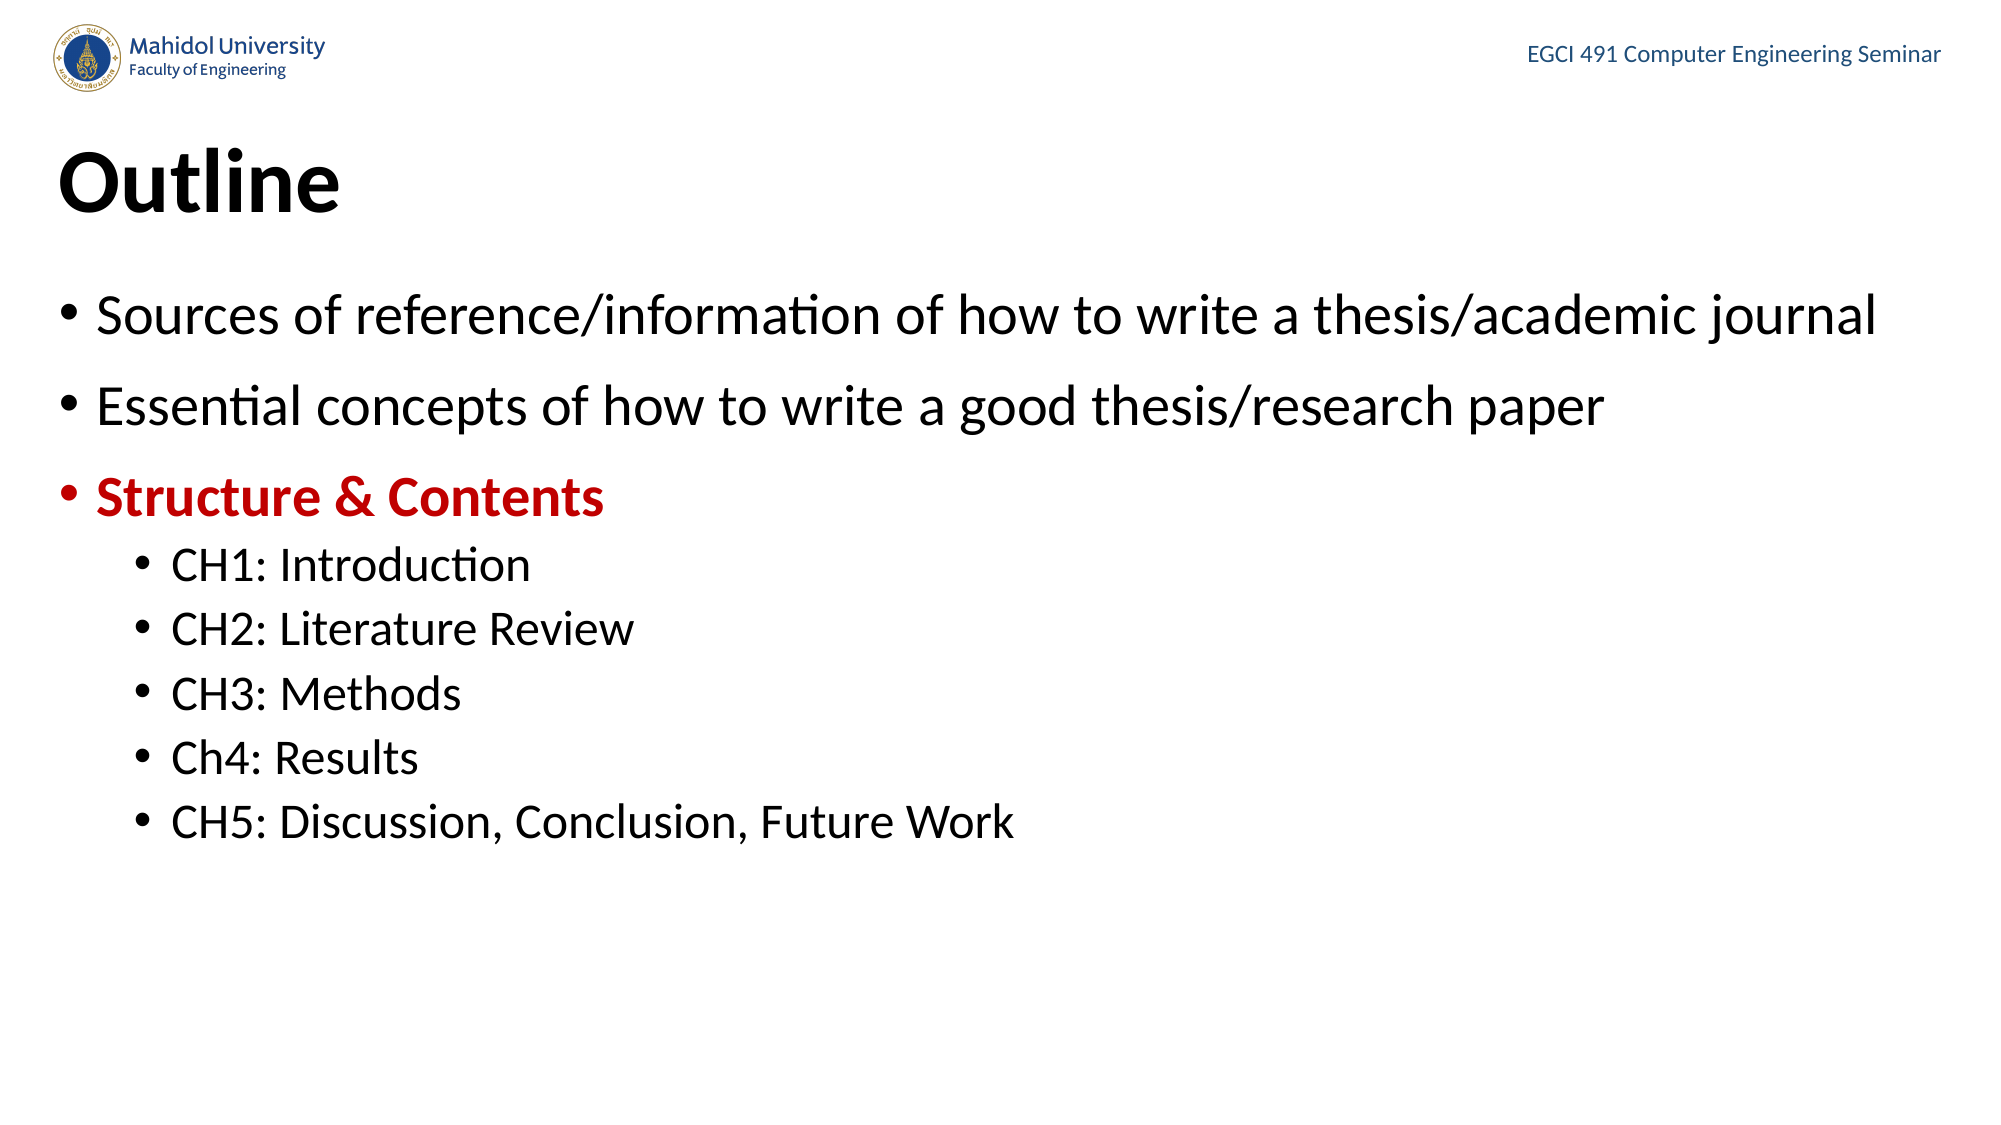

# Outline
Sources of reference/information of how to write a thesis/academic journal
Essential concepts of how to write a good thesis/research paper
Structure & Contents
CH1: Introduction
CH2: Literature Review
CH3: Methods
Ch4: Results
CH5: Discussion, Conclusion, Future Work